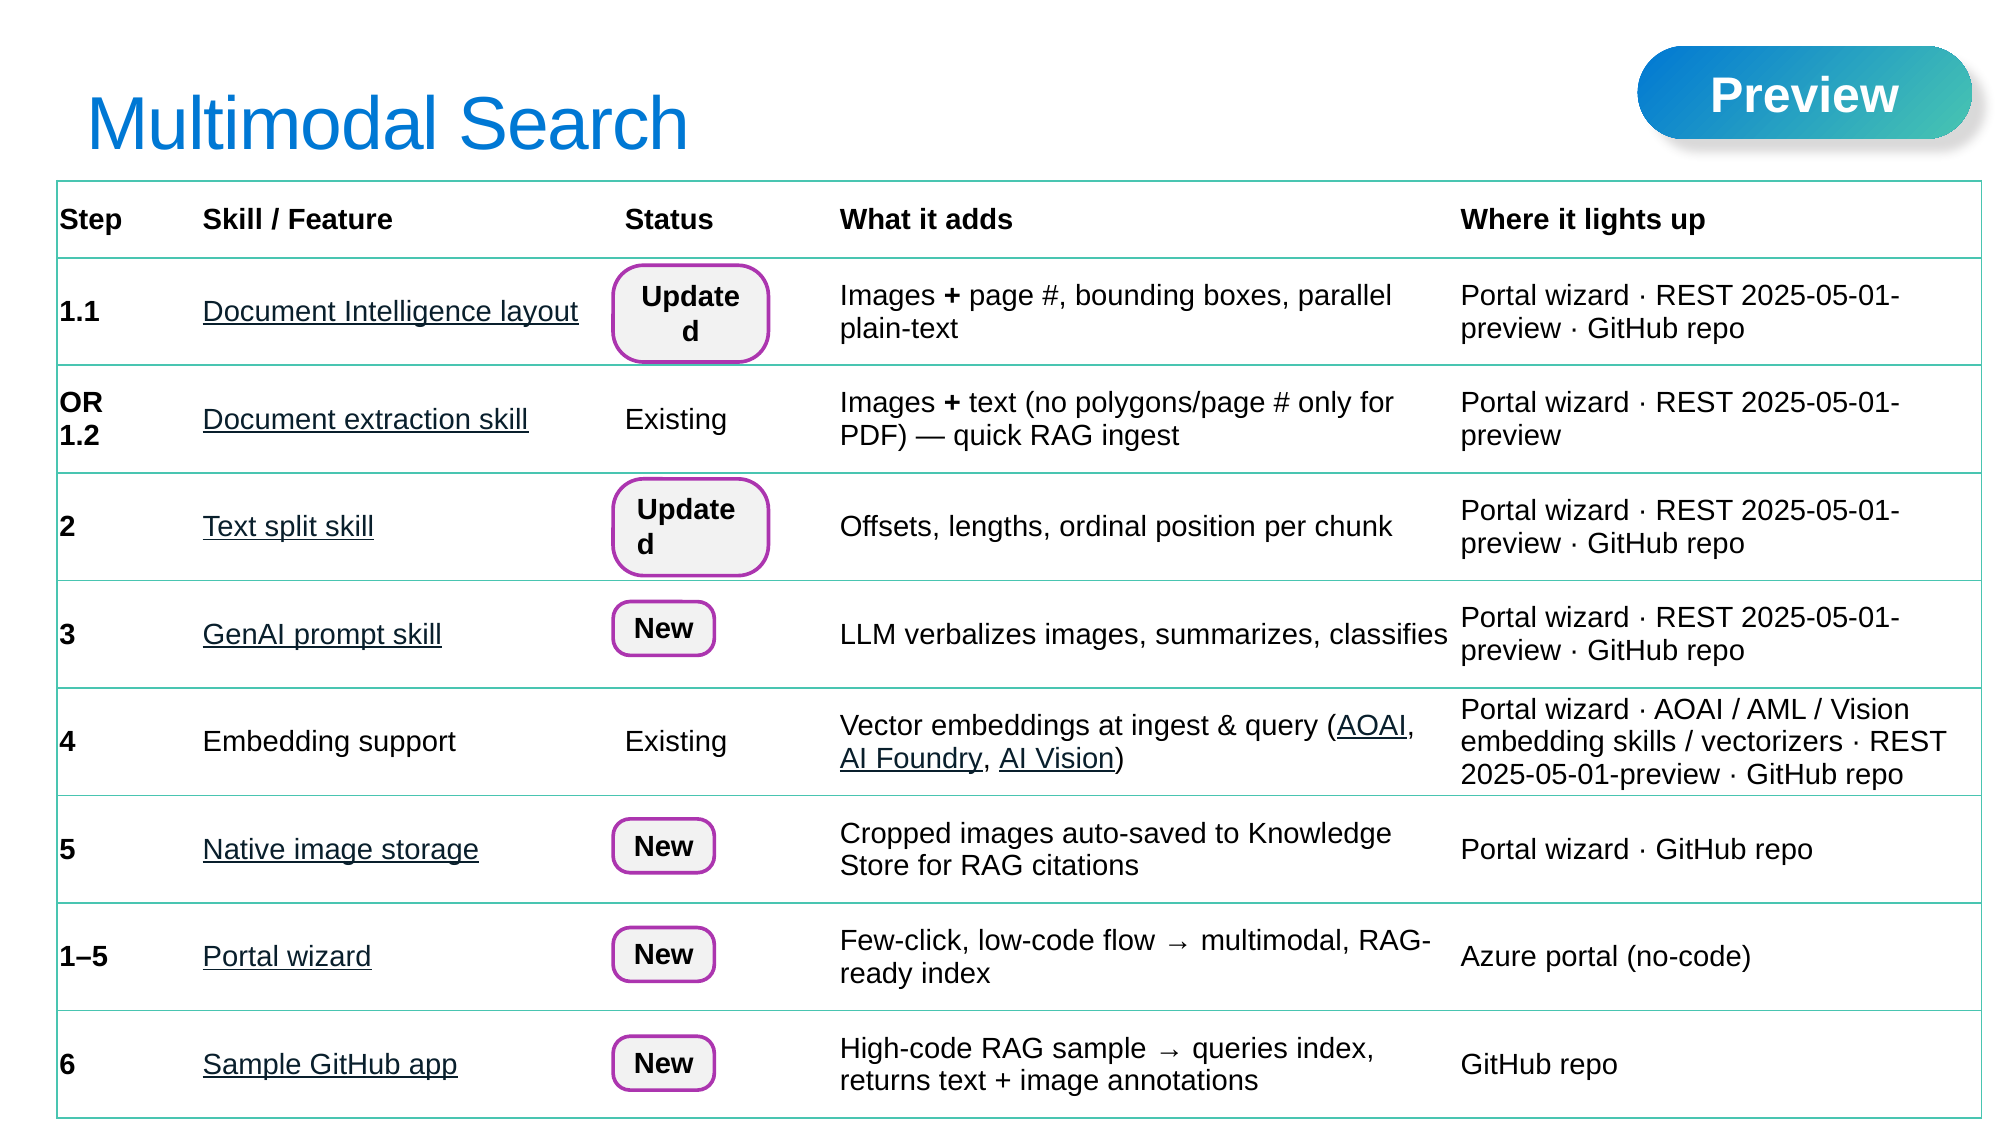

Preview
# Multimodal Search
| Step | Skill / Feature | Status | What it adds | Where it lights up |
| --- | --- | --- | --- | --- |
| 1.1 | Document Intelligence layout | Updated | Images + page #, bounding boxes, parallel plain-text | Portal wizard · REST 2025-05-01-preview · GitHub repo |
| OR 1.2 | Document extraction skill | Existing | Images + text (no polygons/page # only for PDF) — quick RAG ingest | Portal wizard · REST 2025-05-01-preview |
| 2 | Text split skill | Updated | Offsets, lengths, ordinal position per chunk | Portal wizard · REST 2025-05-01-preview · GitHub repo |
| 3 | GenAI prompt skill |  | LLM verbalizes images, summarizes, classifies | Portal wizard · REST 2025-05-01-preview · GitHub repo |
| 4 | Embedding support | Existing | Vector embeddings at ingest & query (AOAI, AI Foundry, AI Vision) | Portal wizard · AOAI / AML / Vision embedding skills / vectorizers · REST 2025-05-01-preview · GitHub repo |
| 5 | Native image storage |  | Cropped images auto-saved to Knowledge Store for RAG citations | Portal wizard · GitHub repo |
| 1–5 | Portal wizard |  | Few-click, low-code flow → multimodal, RAG-ready index | Azure portal (no-code) |
| 6 | Sample GitHub app |  | High-code RAG sample → queries index, returns text + image annotations | GitHub repo |
Updated
Updated
New
New
New
New